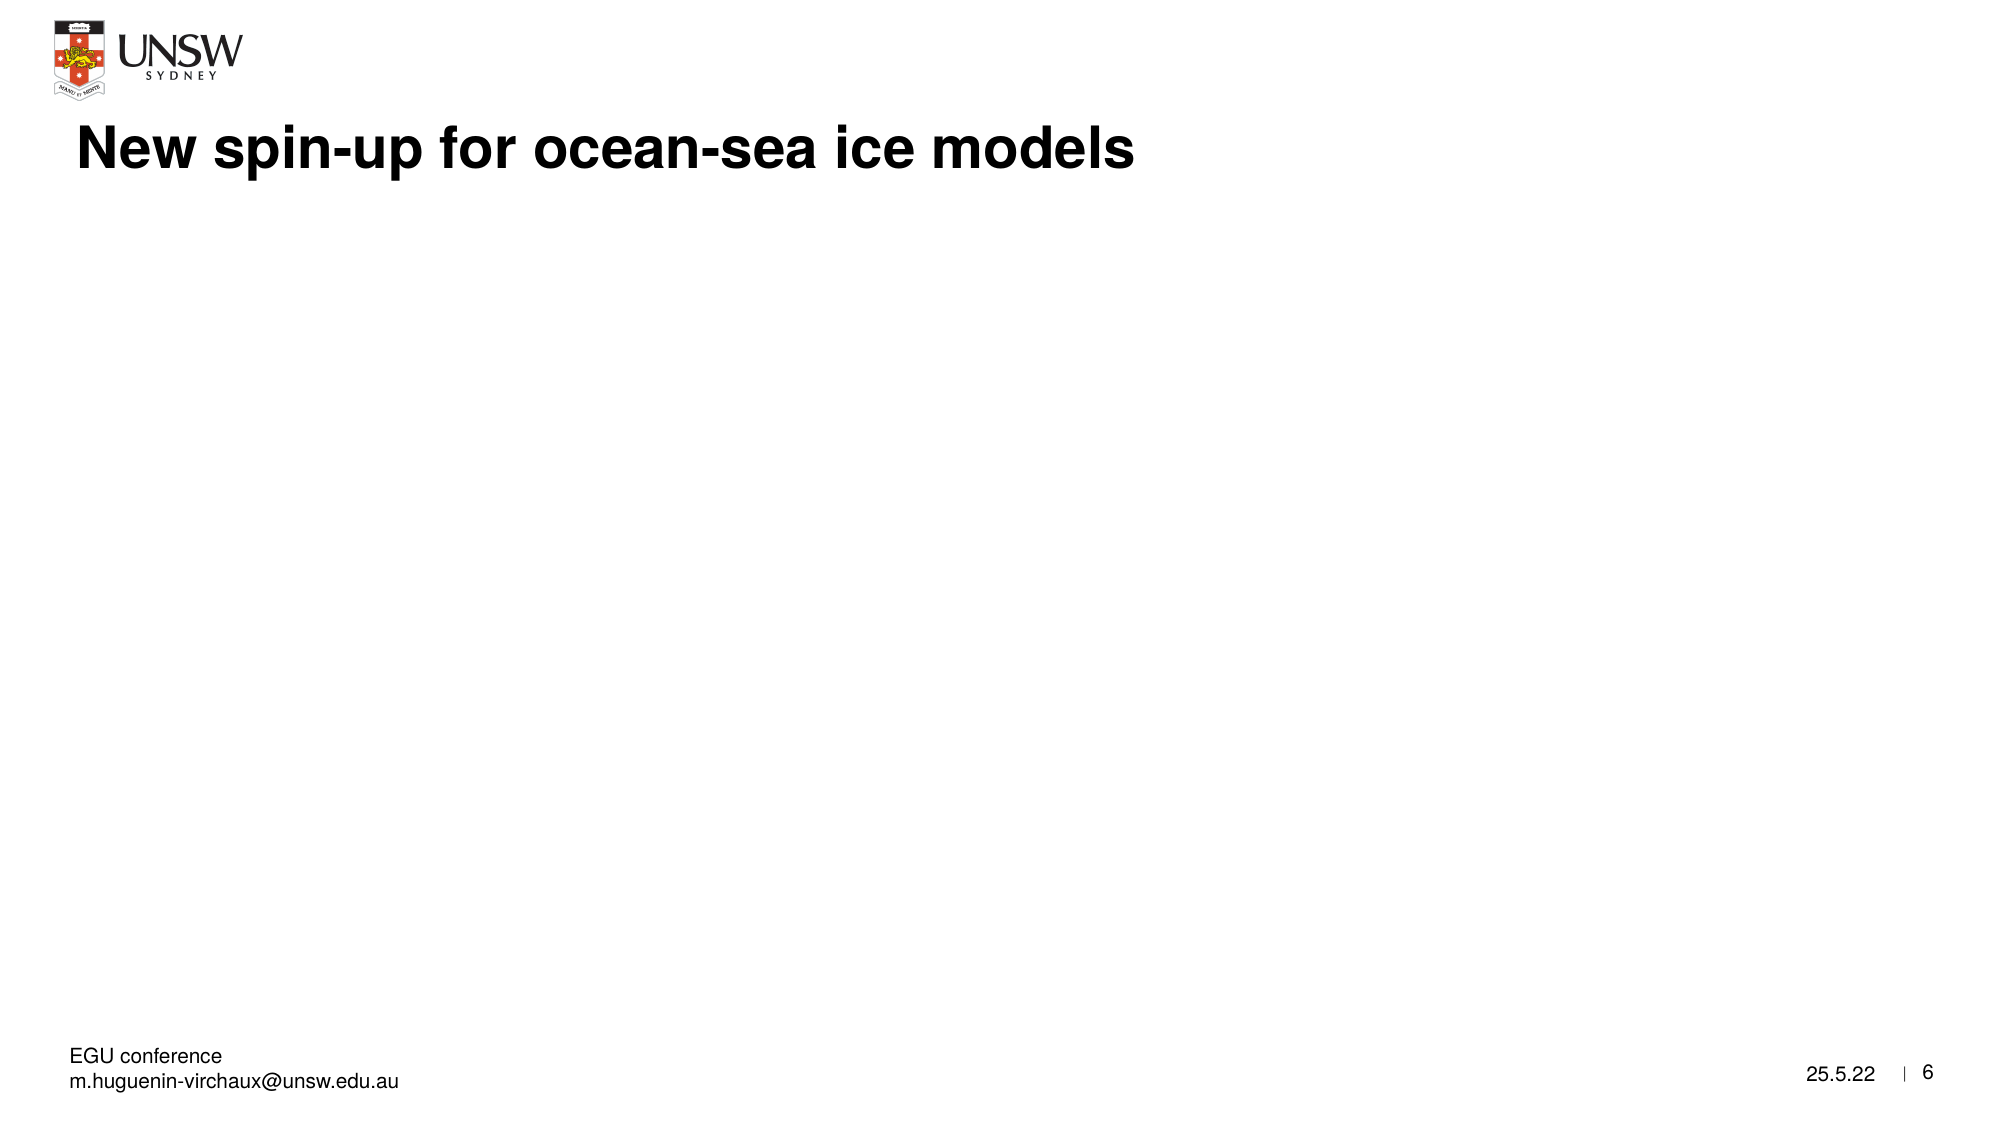

# New spin-up for ocean-sea ice models

EGU conference
m.huguenin-virchaux@unsw.edu.au
25.5.22
6